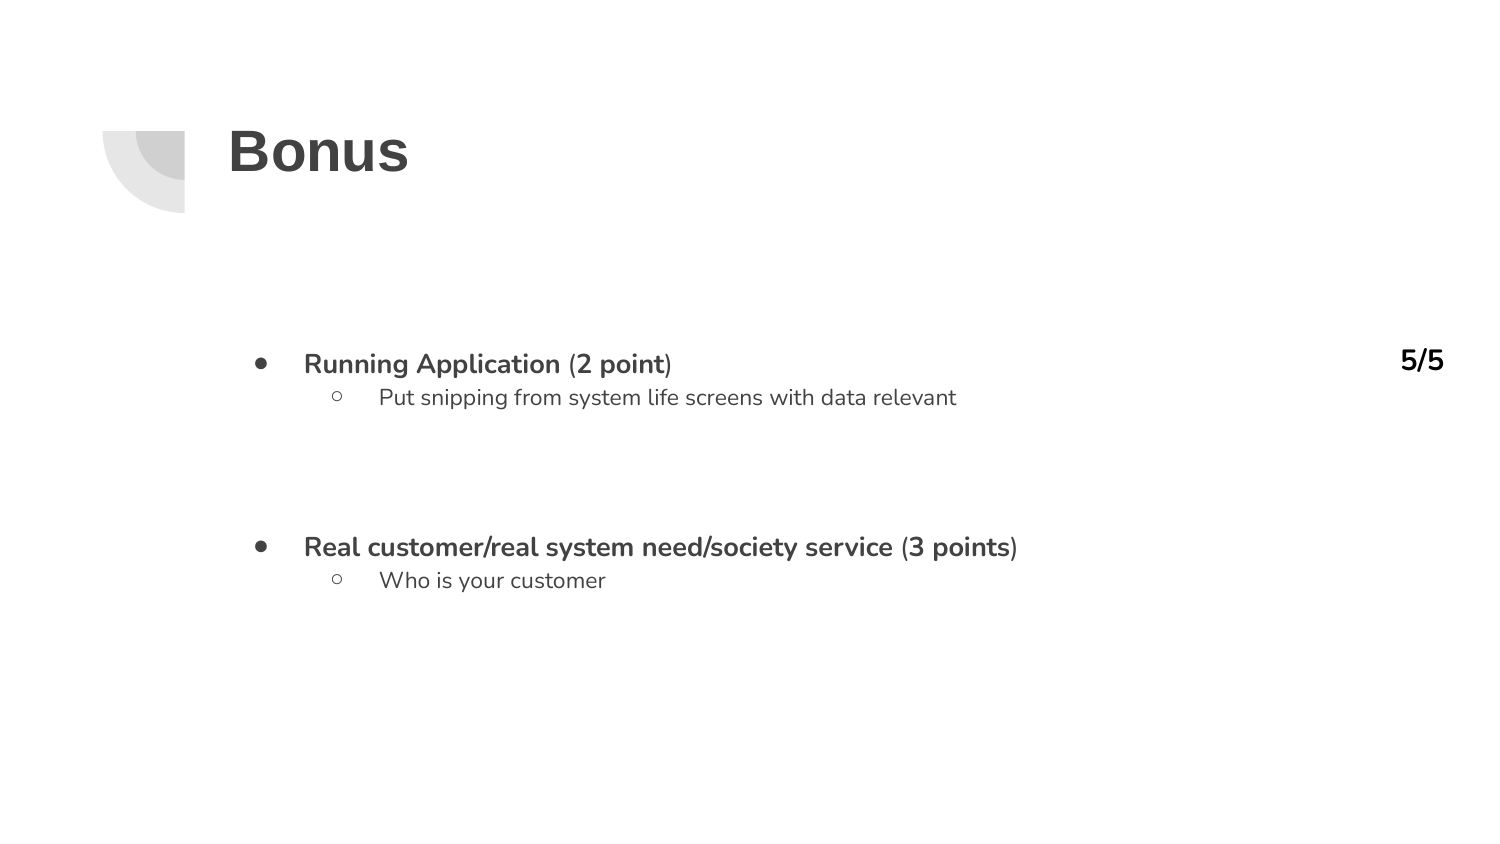

# Bonus
Running Application (2 point)
Put snipping from system life screens with data relevant

Real customer/real system need/society service (3 points)
Who is your customer
5/5